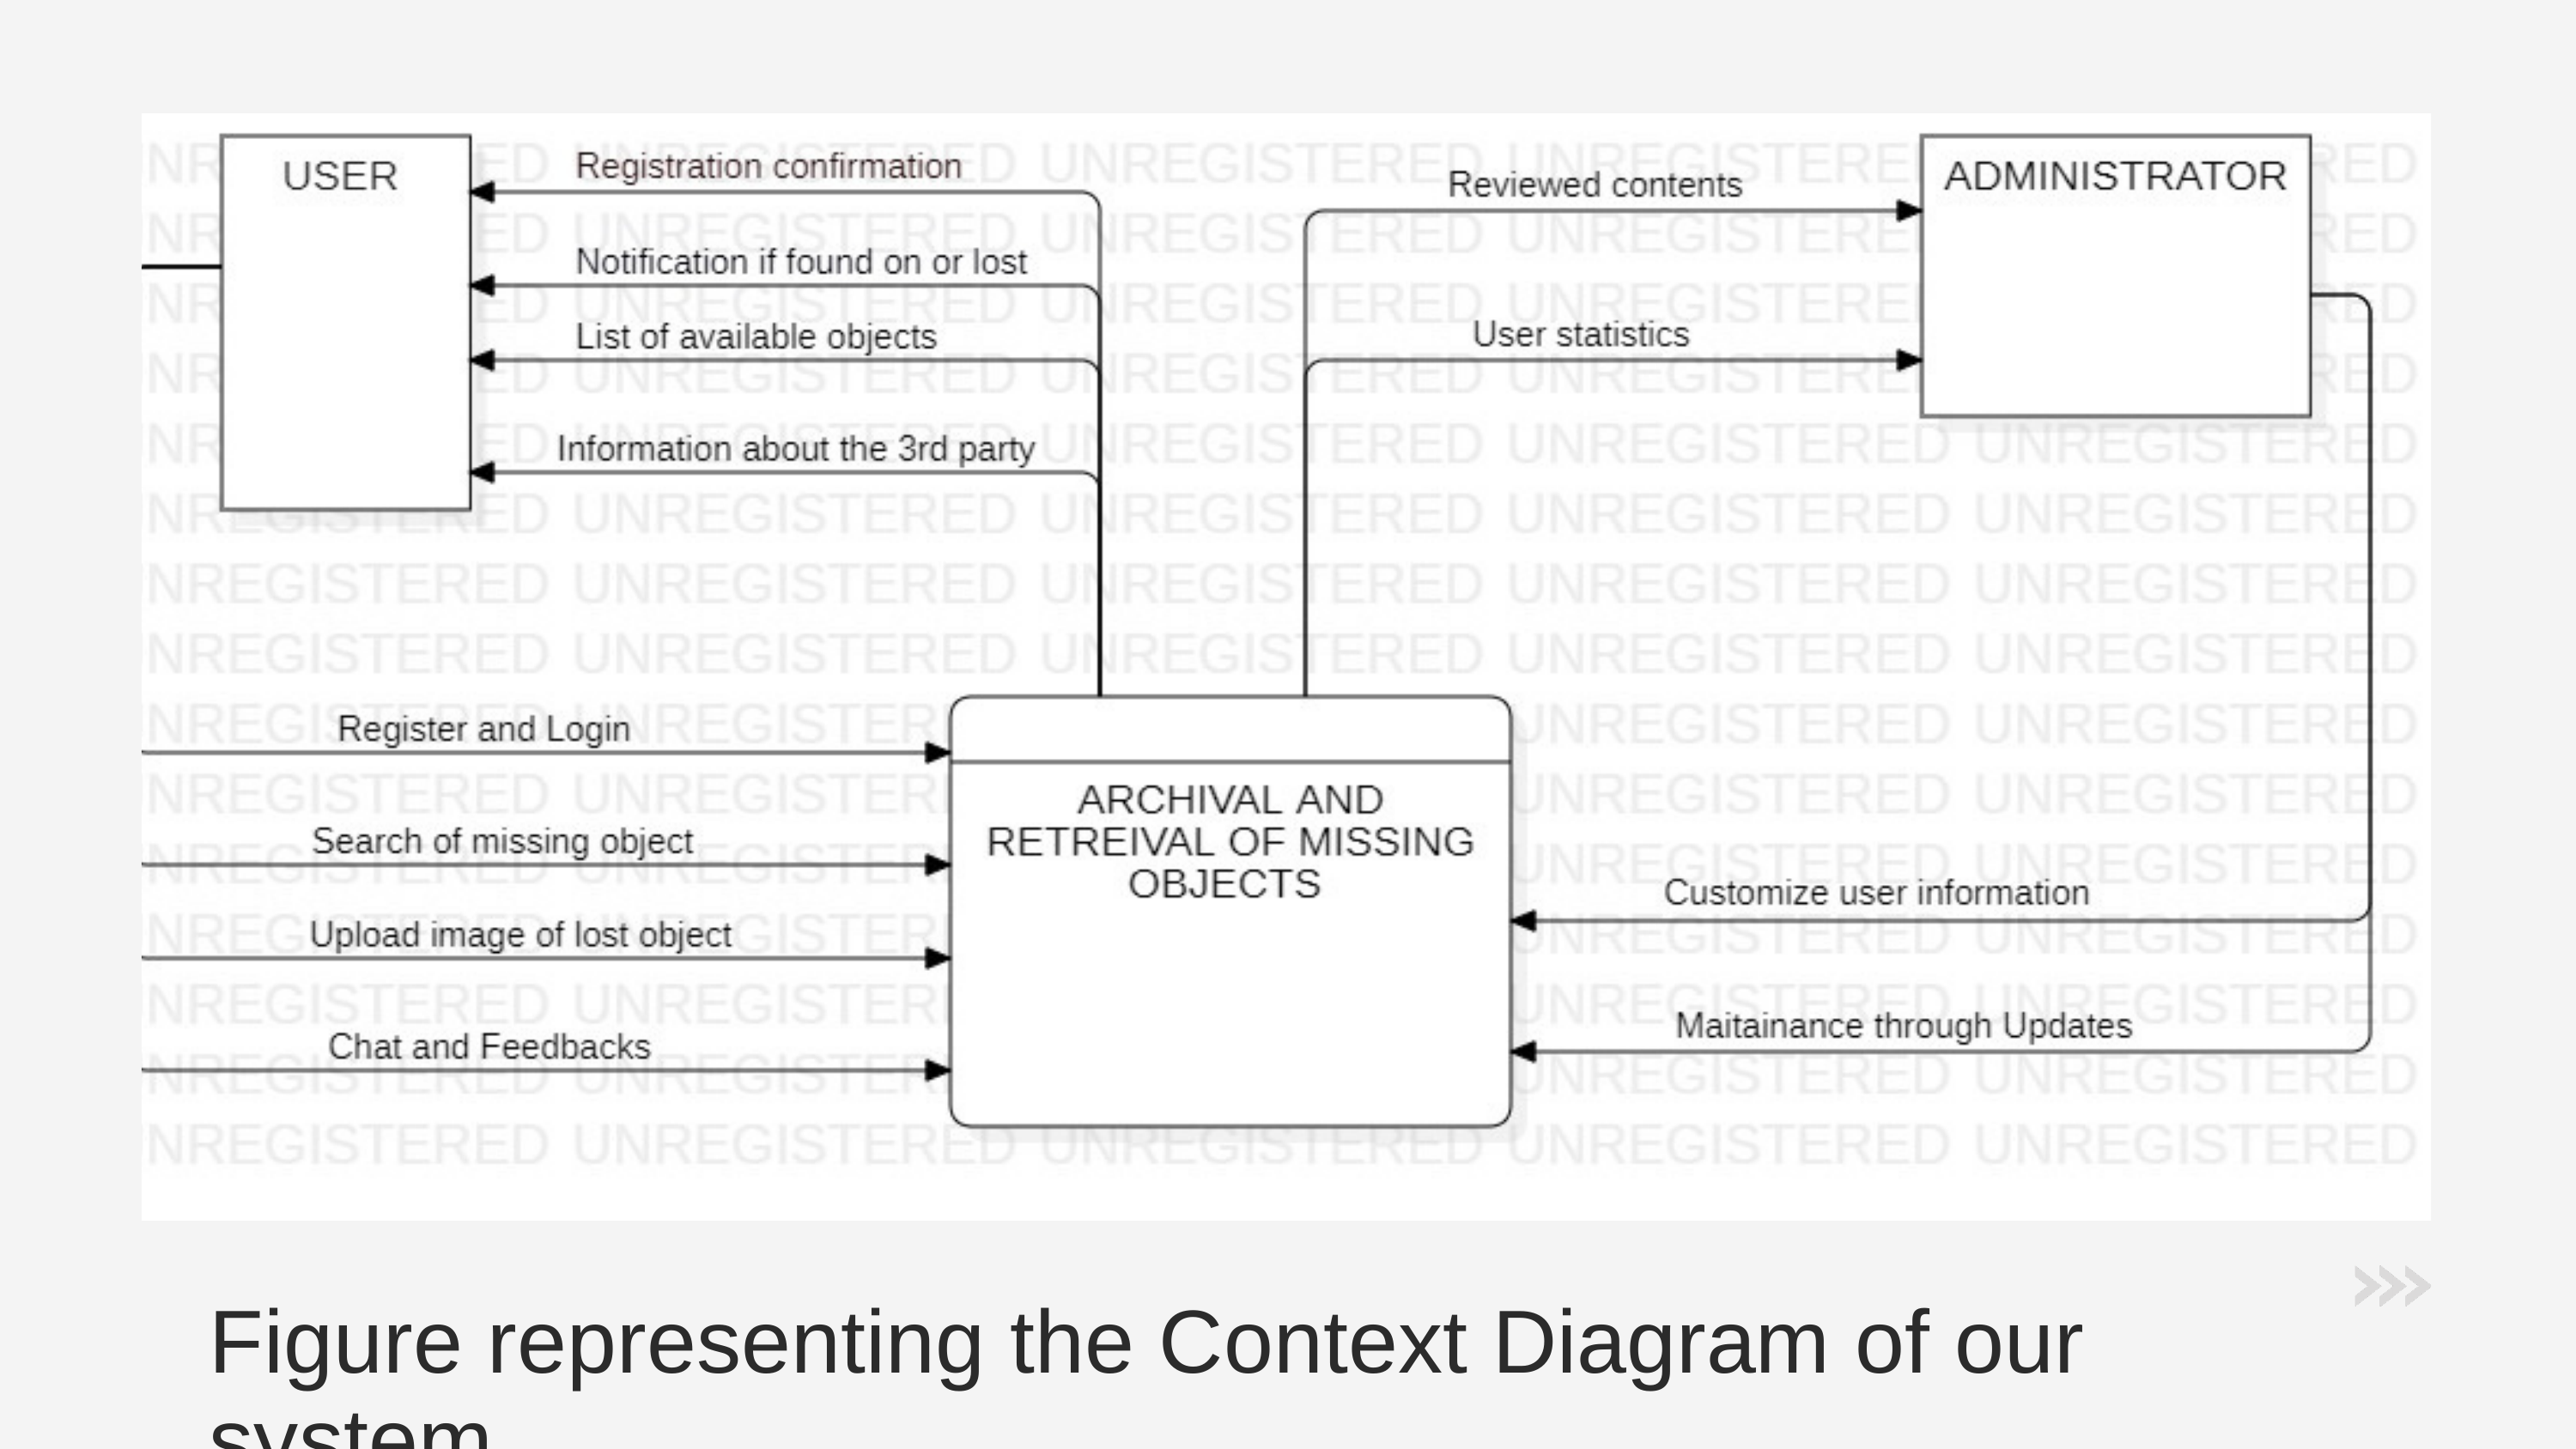

Figure representing the Context Diagram of our system